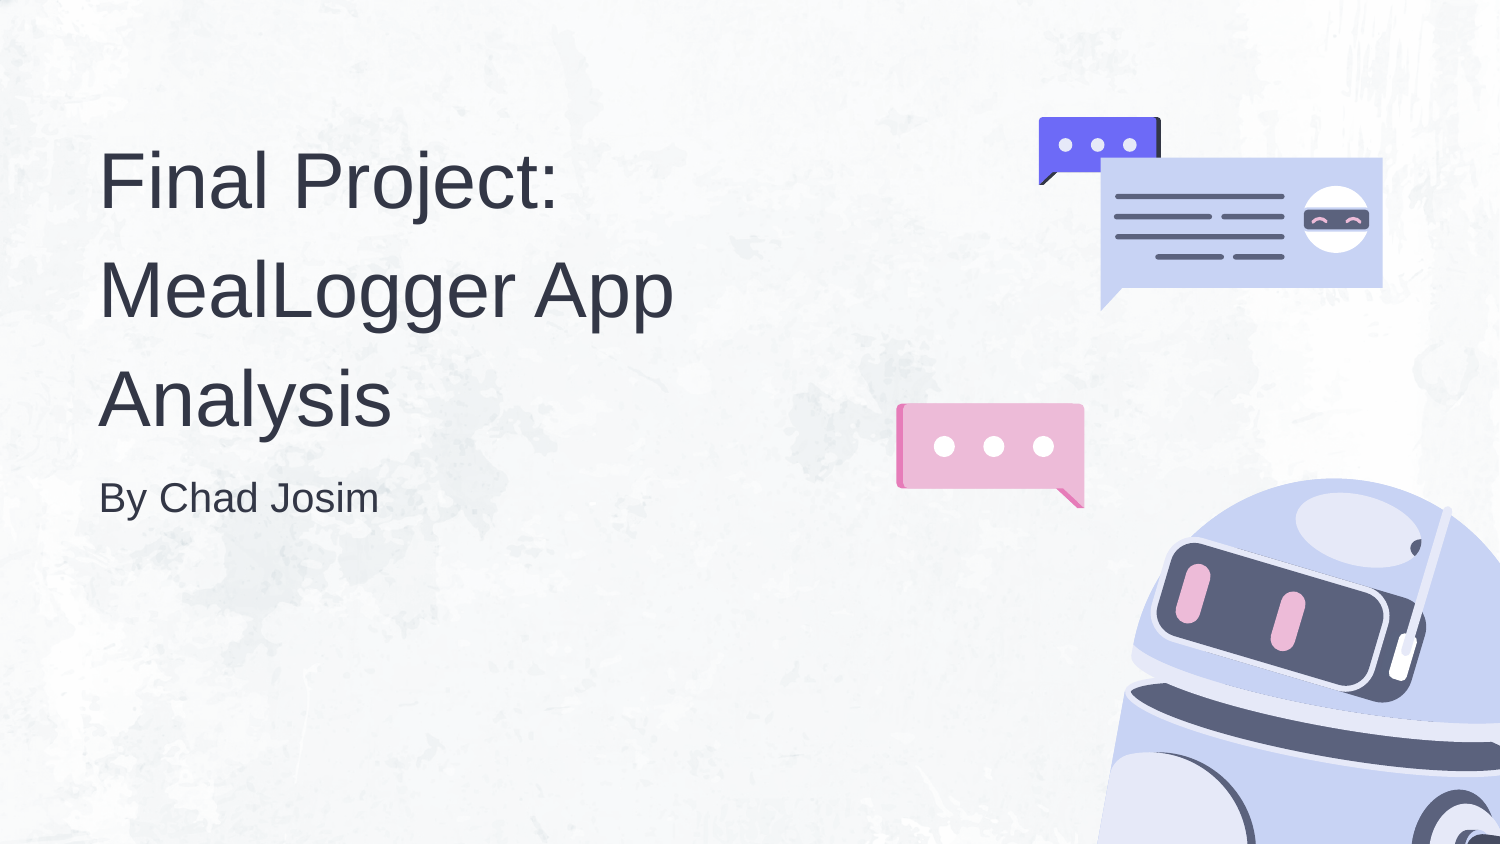

# Final Project: MealLogger App Analysis
By Chad Josim